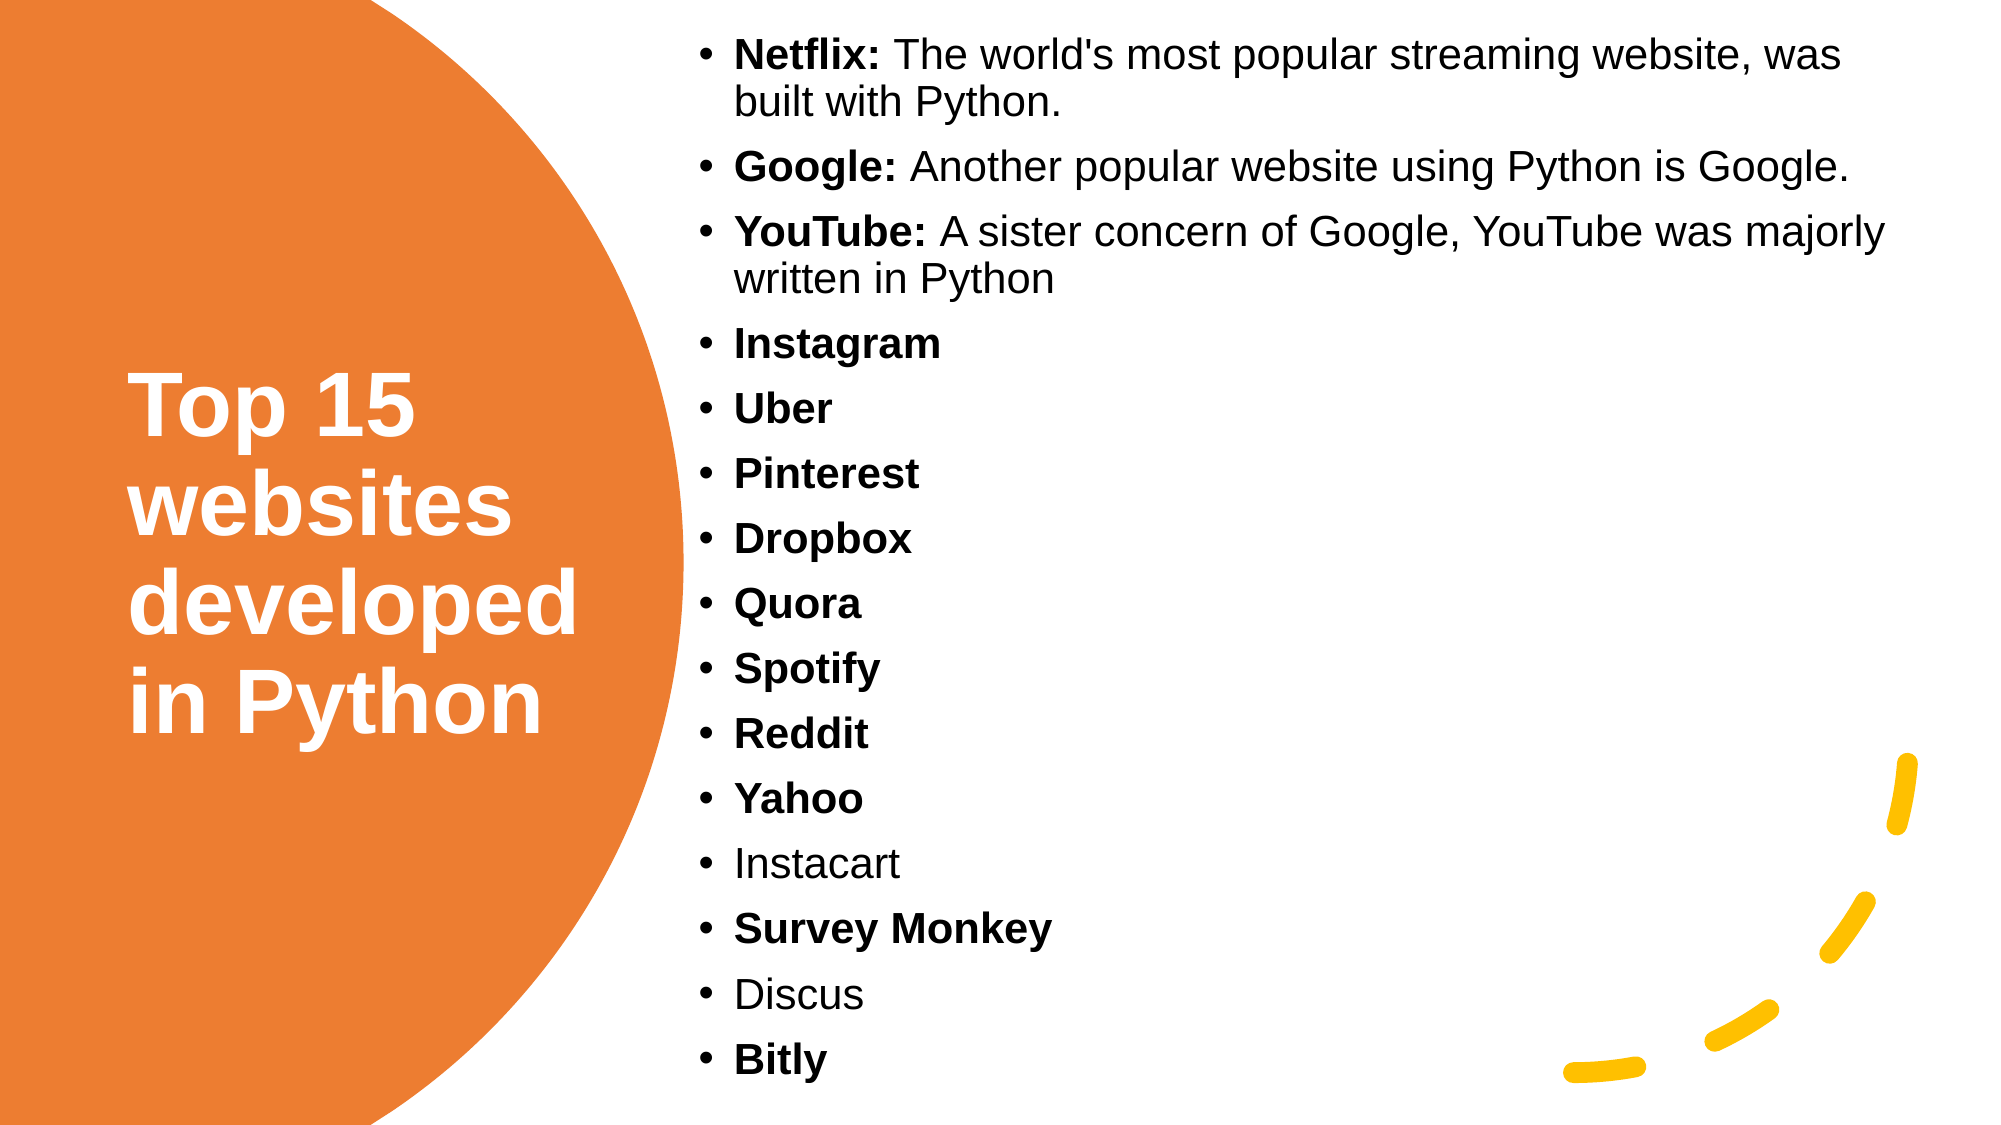

Netflix: The world's most popular streaming website, was built with Python.
Google: Another popular website using Python is Google.
YouTube: A sister concern of Google, YouTube was majorly written in Python
Instagram
Uber
Pinterest
Dropbox
Quora
Spotify
Reddit
Yahoo
Instacart
Survey Monkey
Discus
Bitly
# Top 15 websites developed in Python